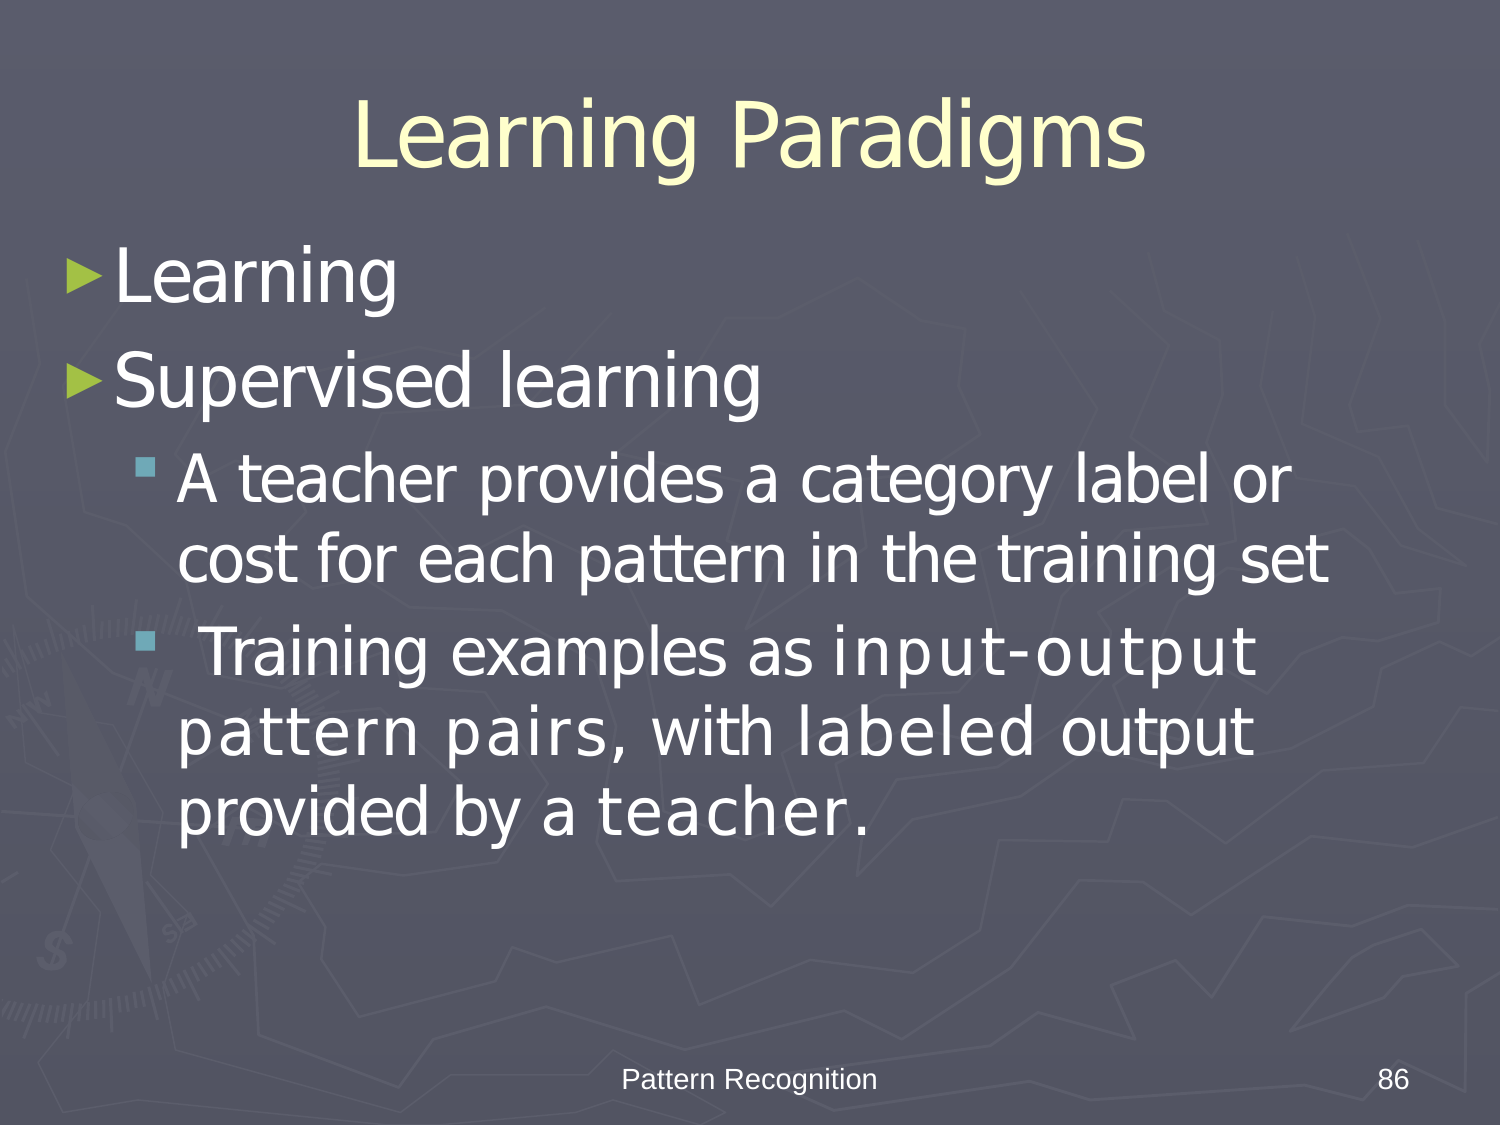

Learning Paradigms
Learning
Supervised learning
A teacher provides a category label or cost for each pattern in the training set
 Training examples as input-output pattern pairs, with labeled output provided by a teacher.
Pattern Recognition
86